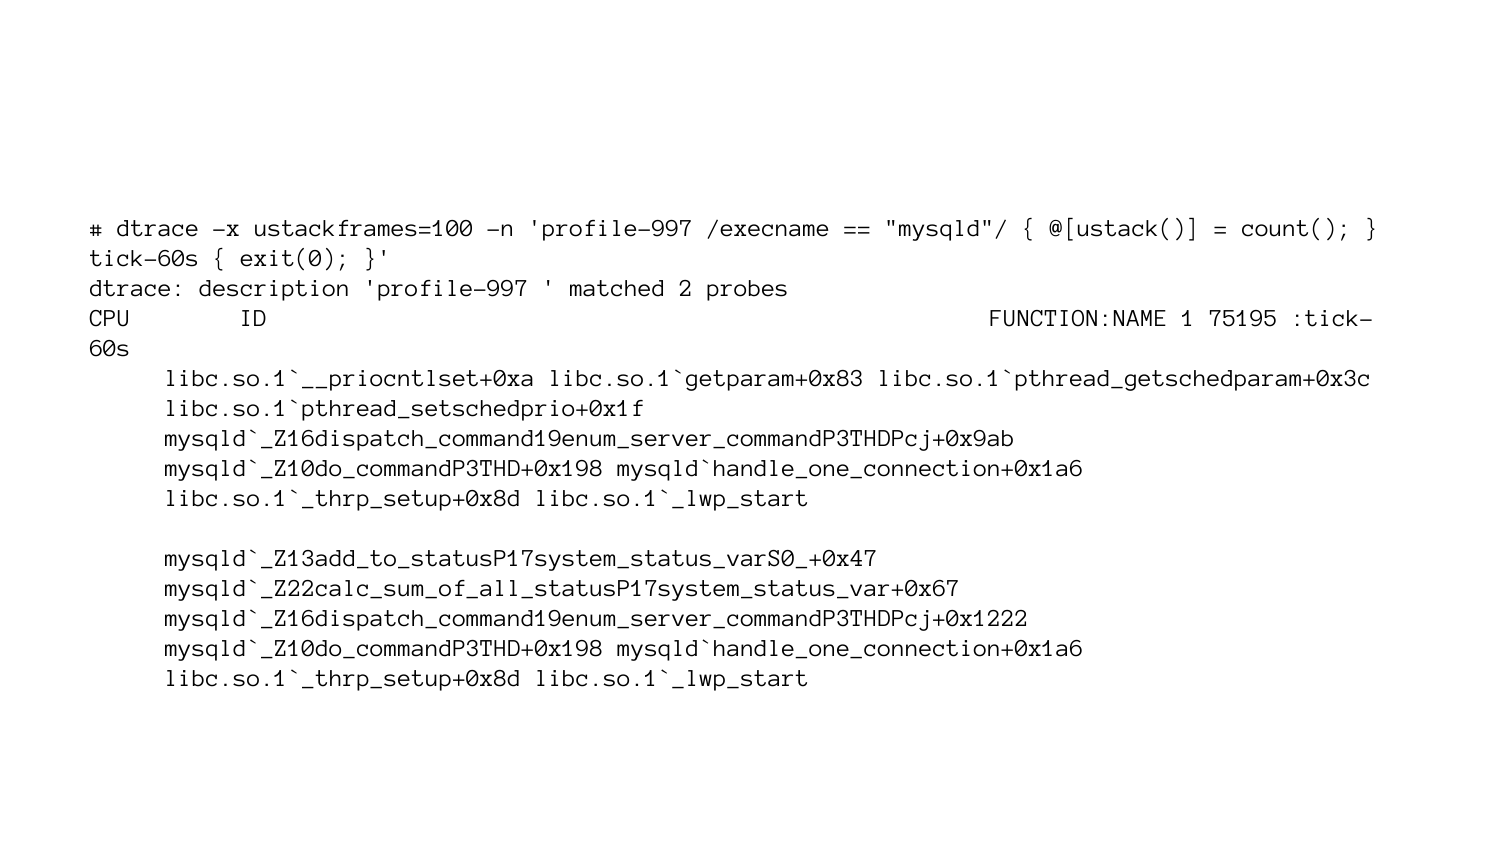

#
# dtrace -x ustackframes=100 -n 'profile-997 /execname == "mysqld"/ { @[ustack()] = count(); } tick-60s { exit(0); }'
dtrace: description 'profile-997 ' matched 2 probes
CPU 	ID 					FUNCTION:NAME 1 75195 :tick-60s
libc.so.1`__priocntlset+0xa libc.so.1`getparam+0x83 libc.so.1`pthread_getschedparam+0x3c libc.so.1`pthread_setschedprio+0x1f mysqld`_Z16dispatch_command19enum_server_commandP3THDPcj+0x9ab mysqld`_Z10do_commandP3THD+0x198 mysqld`handle_one_connection+0x1a6 libc.so.1`_thrp_setup+0x8d libc.so.1`_lwp_start

mysqld`_Z13add_to_statusP17system_status_varS0_+0x47 mysqld`_Z22calc_sum_of_all_statusP17system_status_var+0x67 mysqld`_Z16dispatch_command19enum_server_commandP3THDPcj+0x1222 mysqld`_Z10do_commandP3THD+0x198 mysqld`handle_one_connection+0x1a6 libc.so.1`_thrp_setup+0x8d libc.so.1`_lwp_start